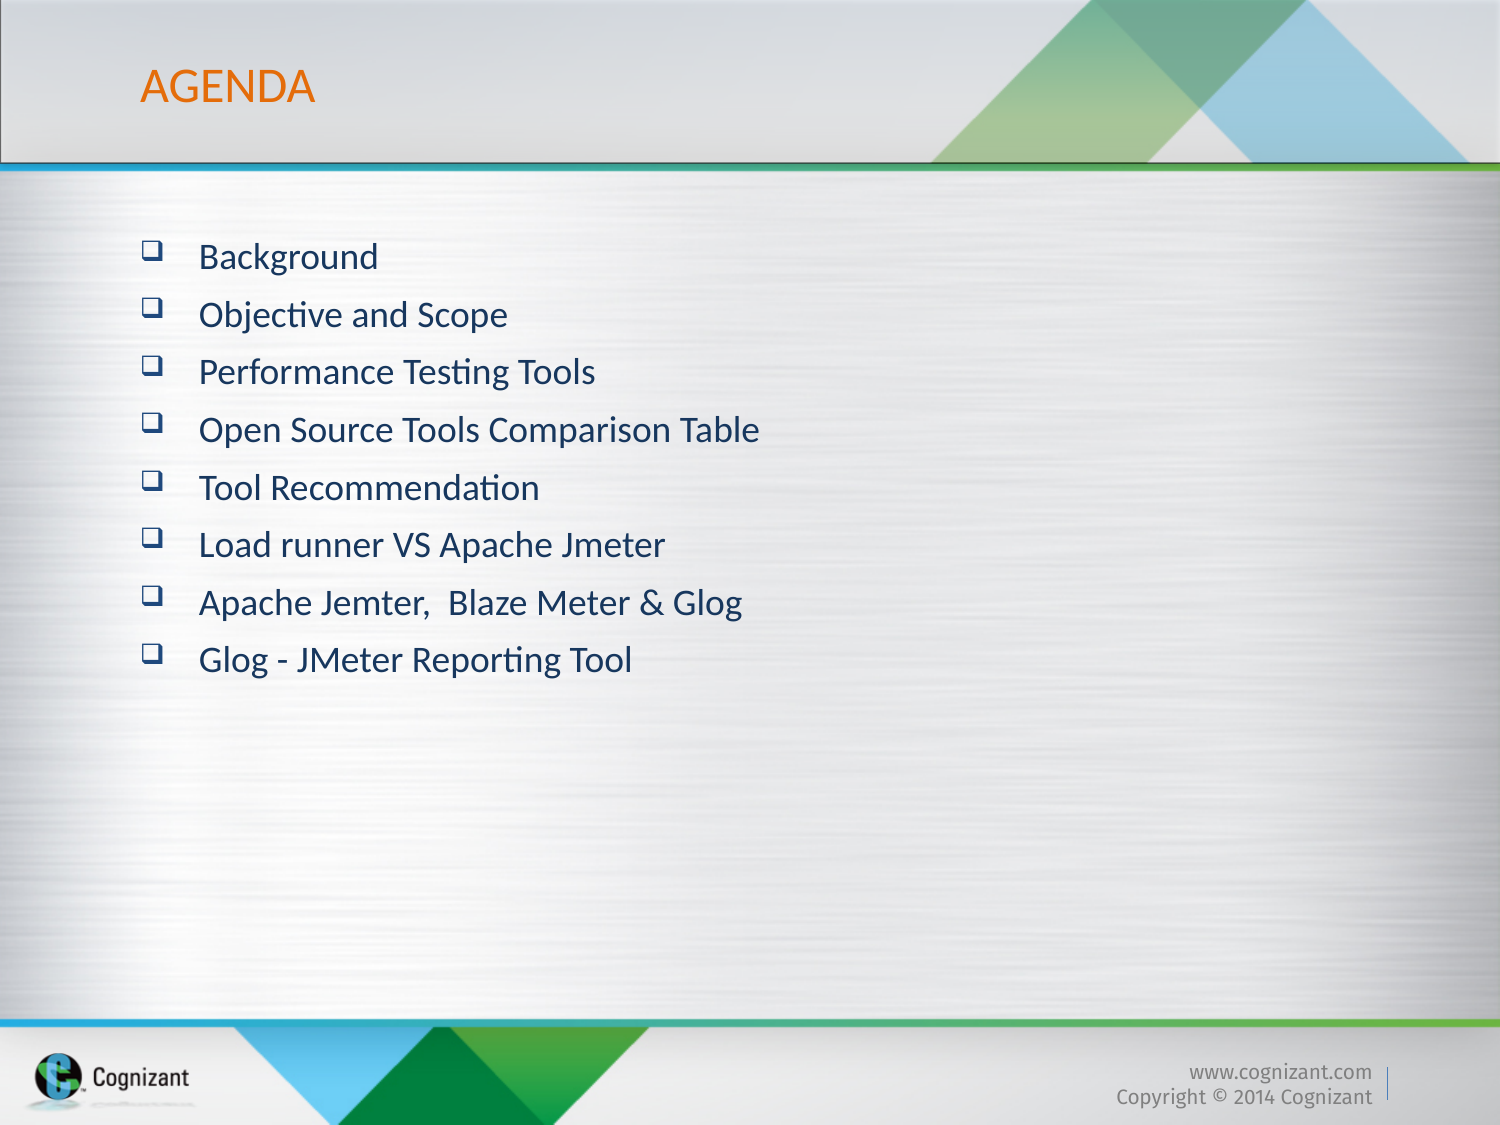

# Agenda
    Background
    Objective and Scope
    Performance Testing Tools
    Open Source Tools Comparison Table
    Tool Recommendation
    Load runner VS Apache Jmeter
    Apache Jemter,  Blaze Meter & Glog
    Glog - JMeter Reporting Tool